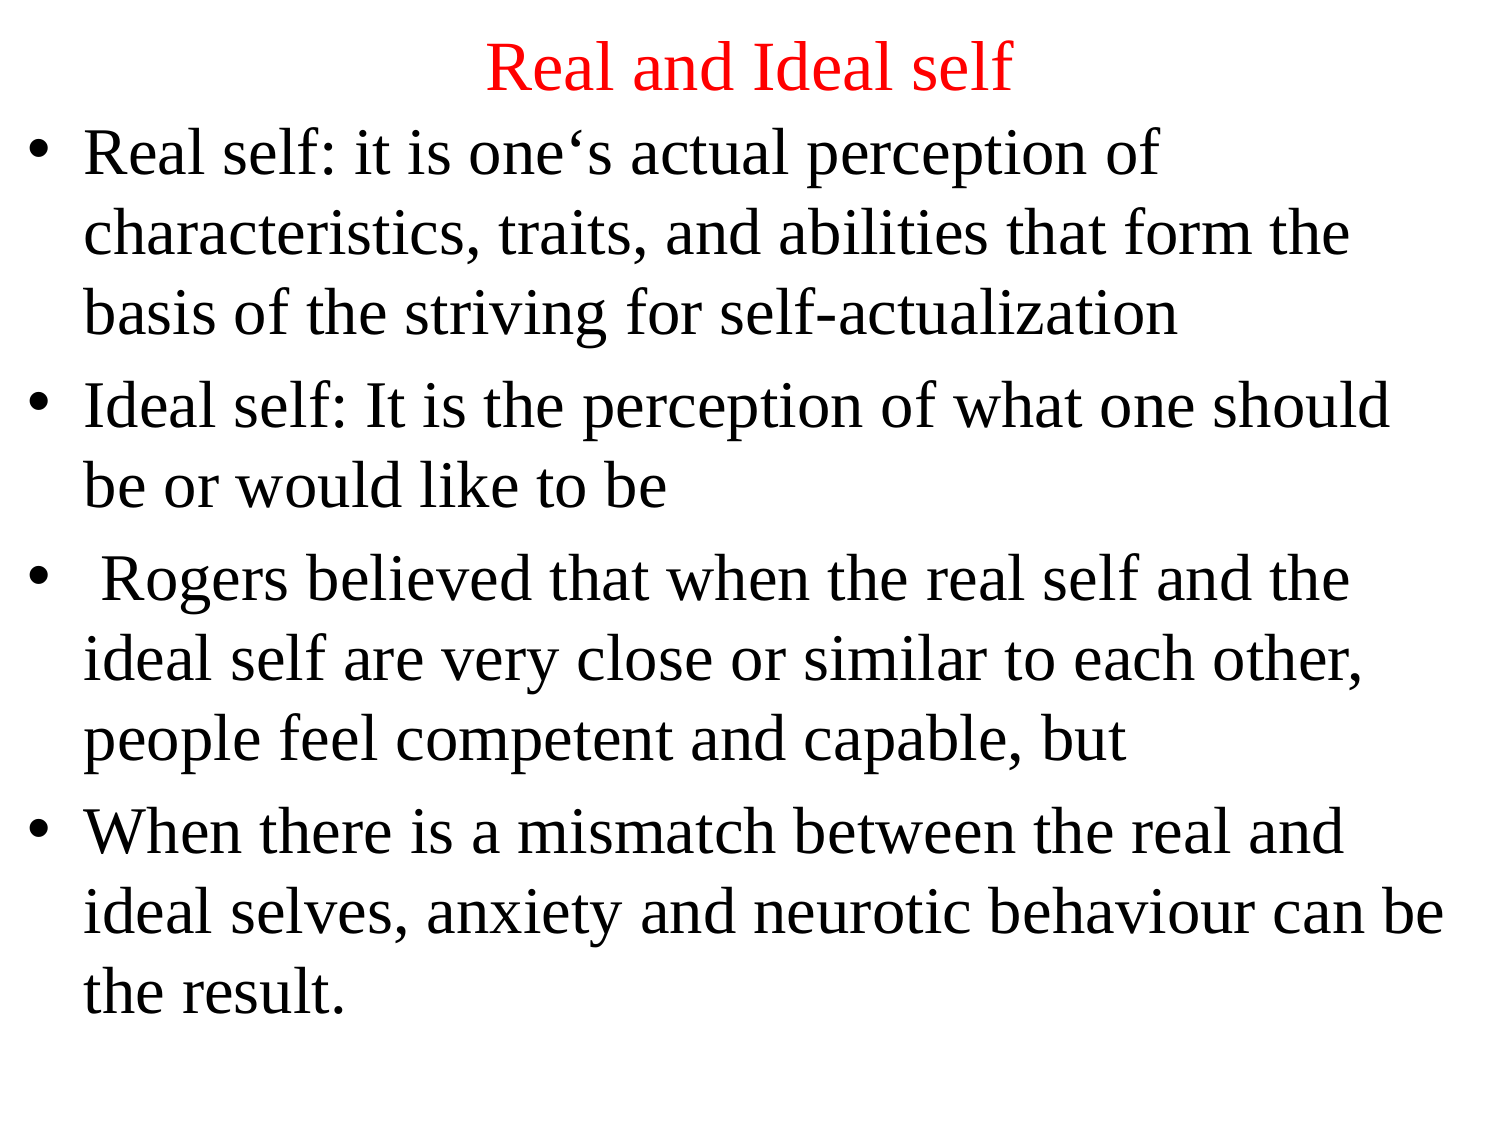

# Real and Ideal self
Real self: it is one‘s actual perception of characteristics, traits, and abilities that form the basis of the striving for self-actualization
Ideal self: It is the perception of what one should be or would like to be
 Rogers believed that when the real self and the ideal self are very close or similar to each other, people feel competent and capable, but
When there is a mismatch between the real and ideal selves, anxiety and neurotic behaviour can be the result.